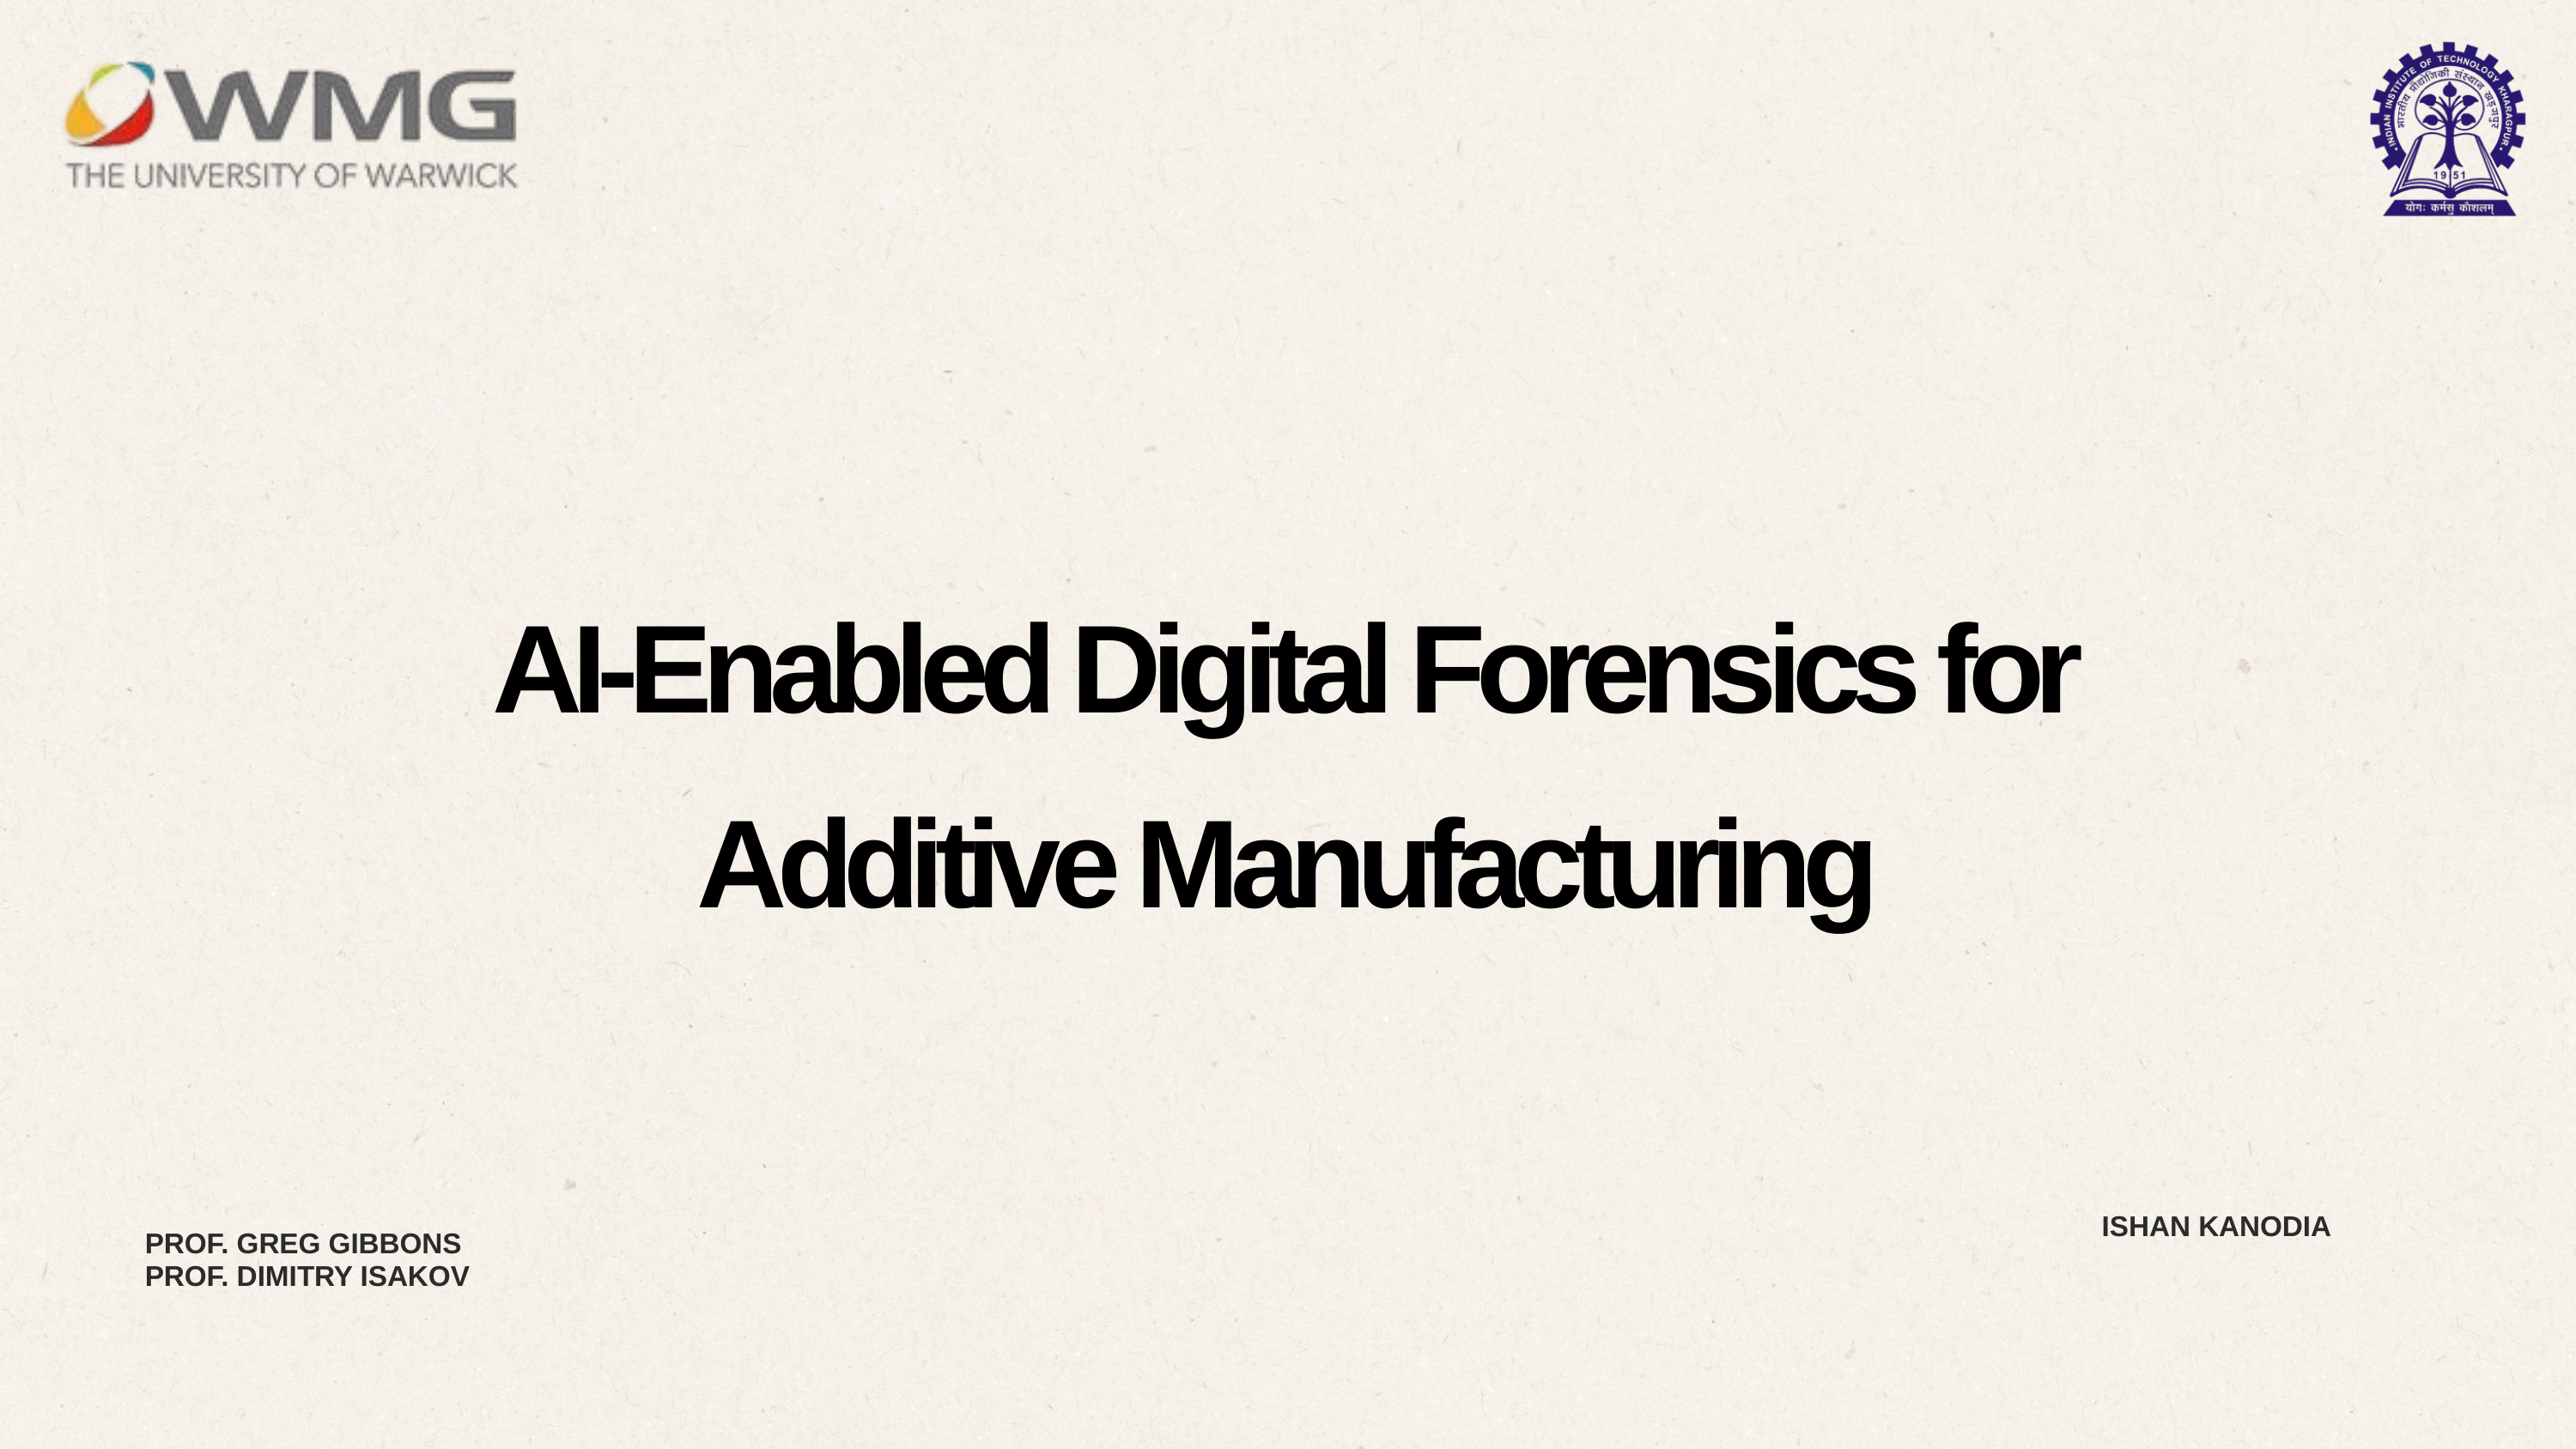

AI-Enabled Digital Forensics for

Additive Manufacturing
ISHAN KANODIA
PROF. GREG GIBBONS
PROF. DIMITRY ISAKOV